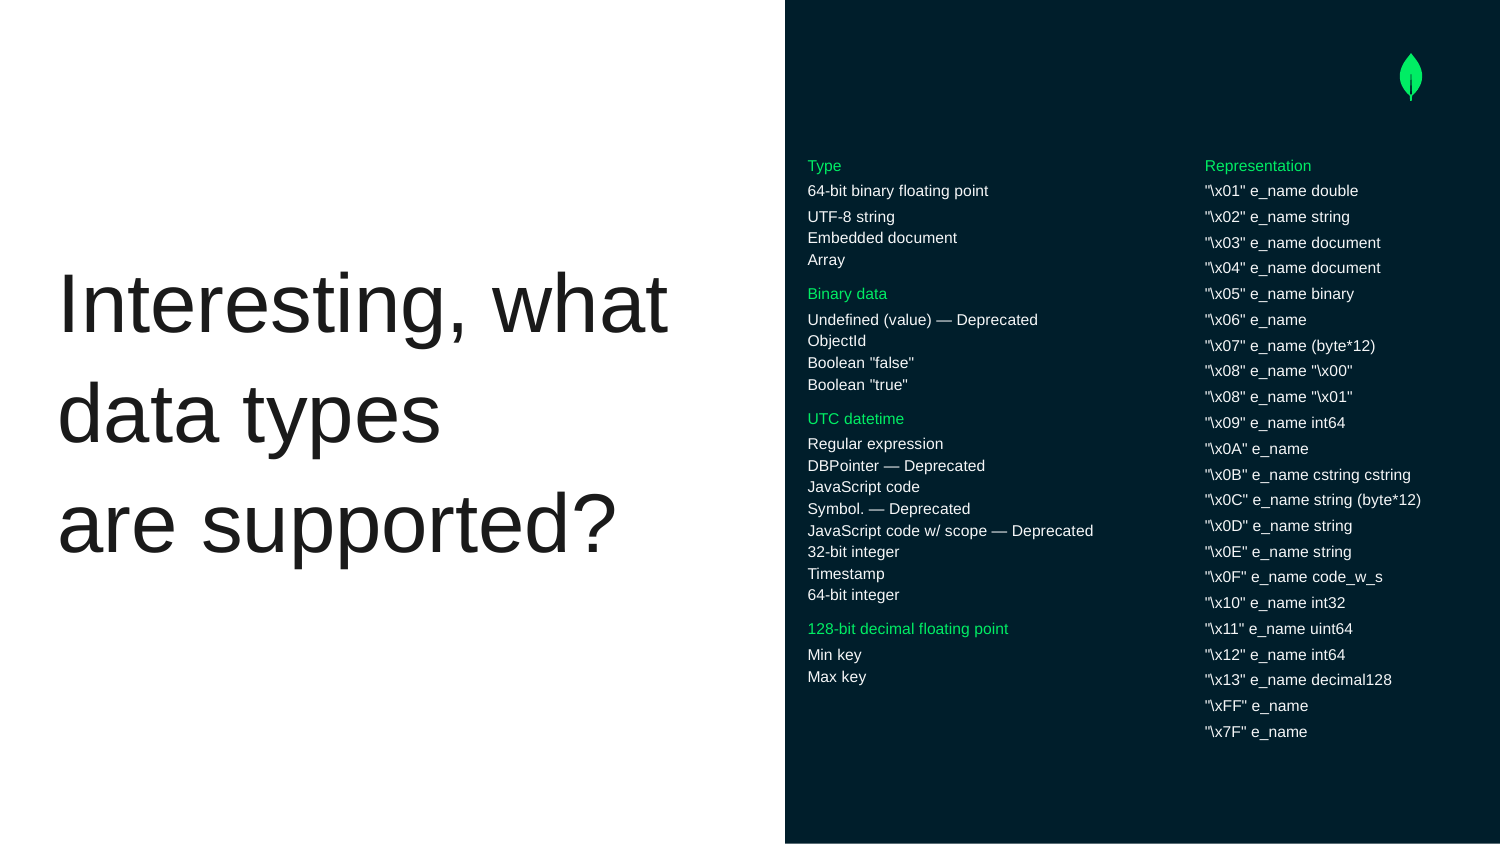

INTUITIVE
Type
64-bit binary floating point
UTF-8 string
Embedded document
Array
Binary data
Undefined (value) — Deprecated
ObjectId
Boolean "false"
Boolean "true"
UTC datetime
Regular expression
DBPointer — Deprecated
JavaScript code
Symbol. — Deprecated
JavaScript code w/ scope — Deprecated
32-bit integer
Timestamp
64-bit integer
128-bit decimal floating point
Min key
Max key
Representation
"\x01" e_name double
"\x02" e_name string
"\x03" e_name document
"\x04" e_name document
"\x05" e_name binary
"\x06" e_name
"\x07" e_name (byte*12)
"\x08" e_name "\x00"
"\x08" e_name "\x01"
"\x09" e_name int64
"\x0A" e_name
"\x0B" e_name cstring cstring
"\x0C" e_name string (byte*12)
"\x0D" e_name string
"\x0E" e_name string
"\x0F" e_name code_w_s
"\x10" e_name int32
"\x11" e_name uint64
"\x12" e_name int64
"\x13" e_name decimal128
"\xFF" e_name
"\x7F" e_name
Interesting, what data types
are supported?